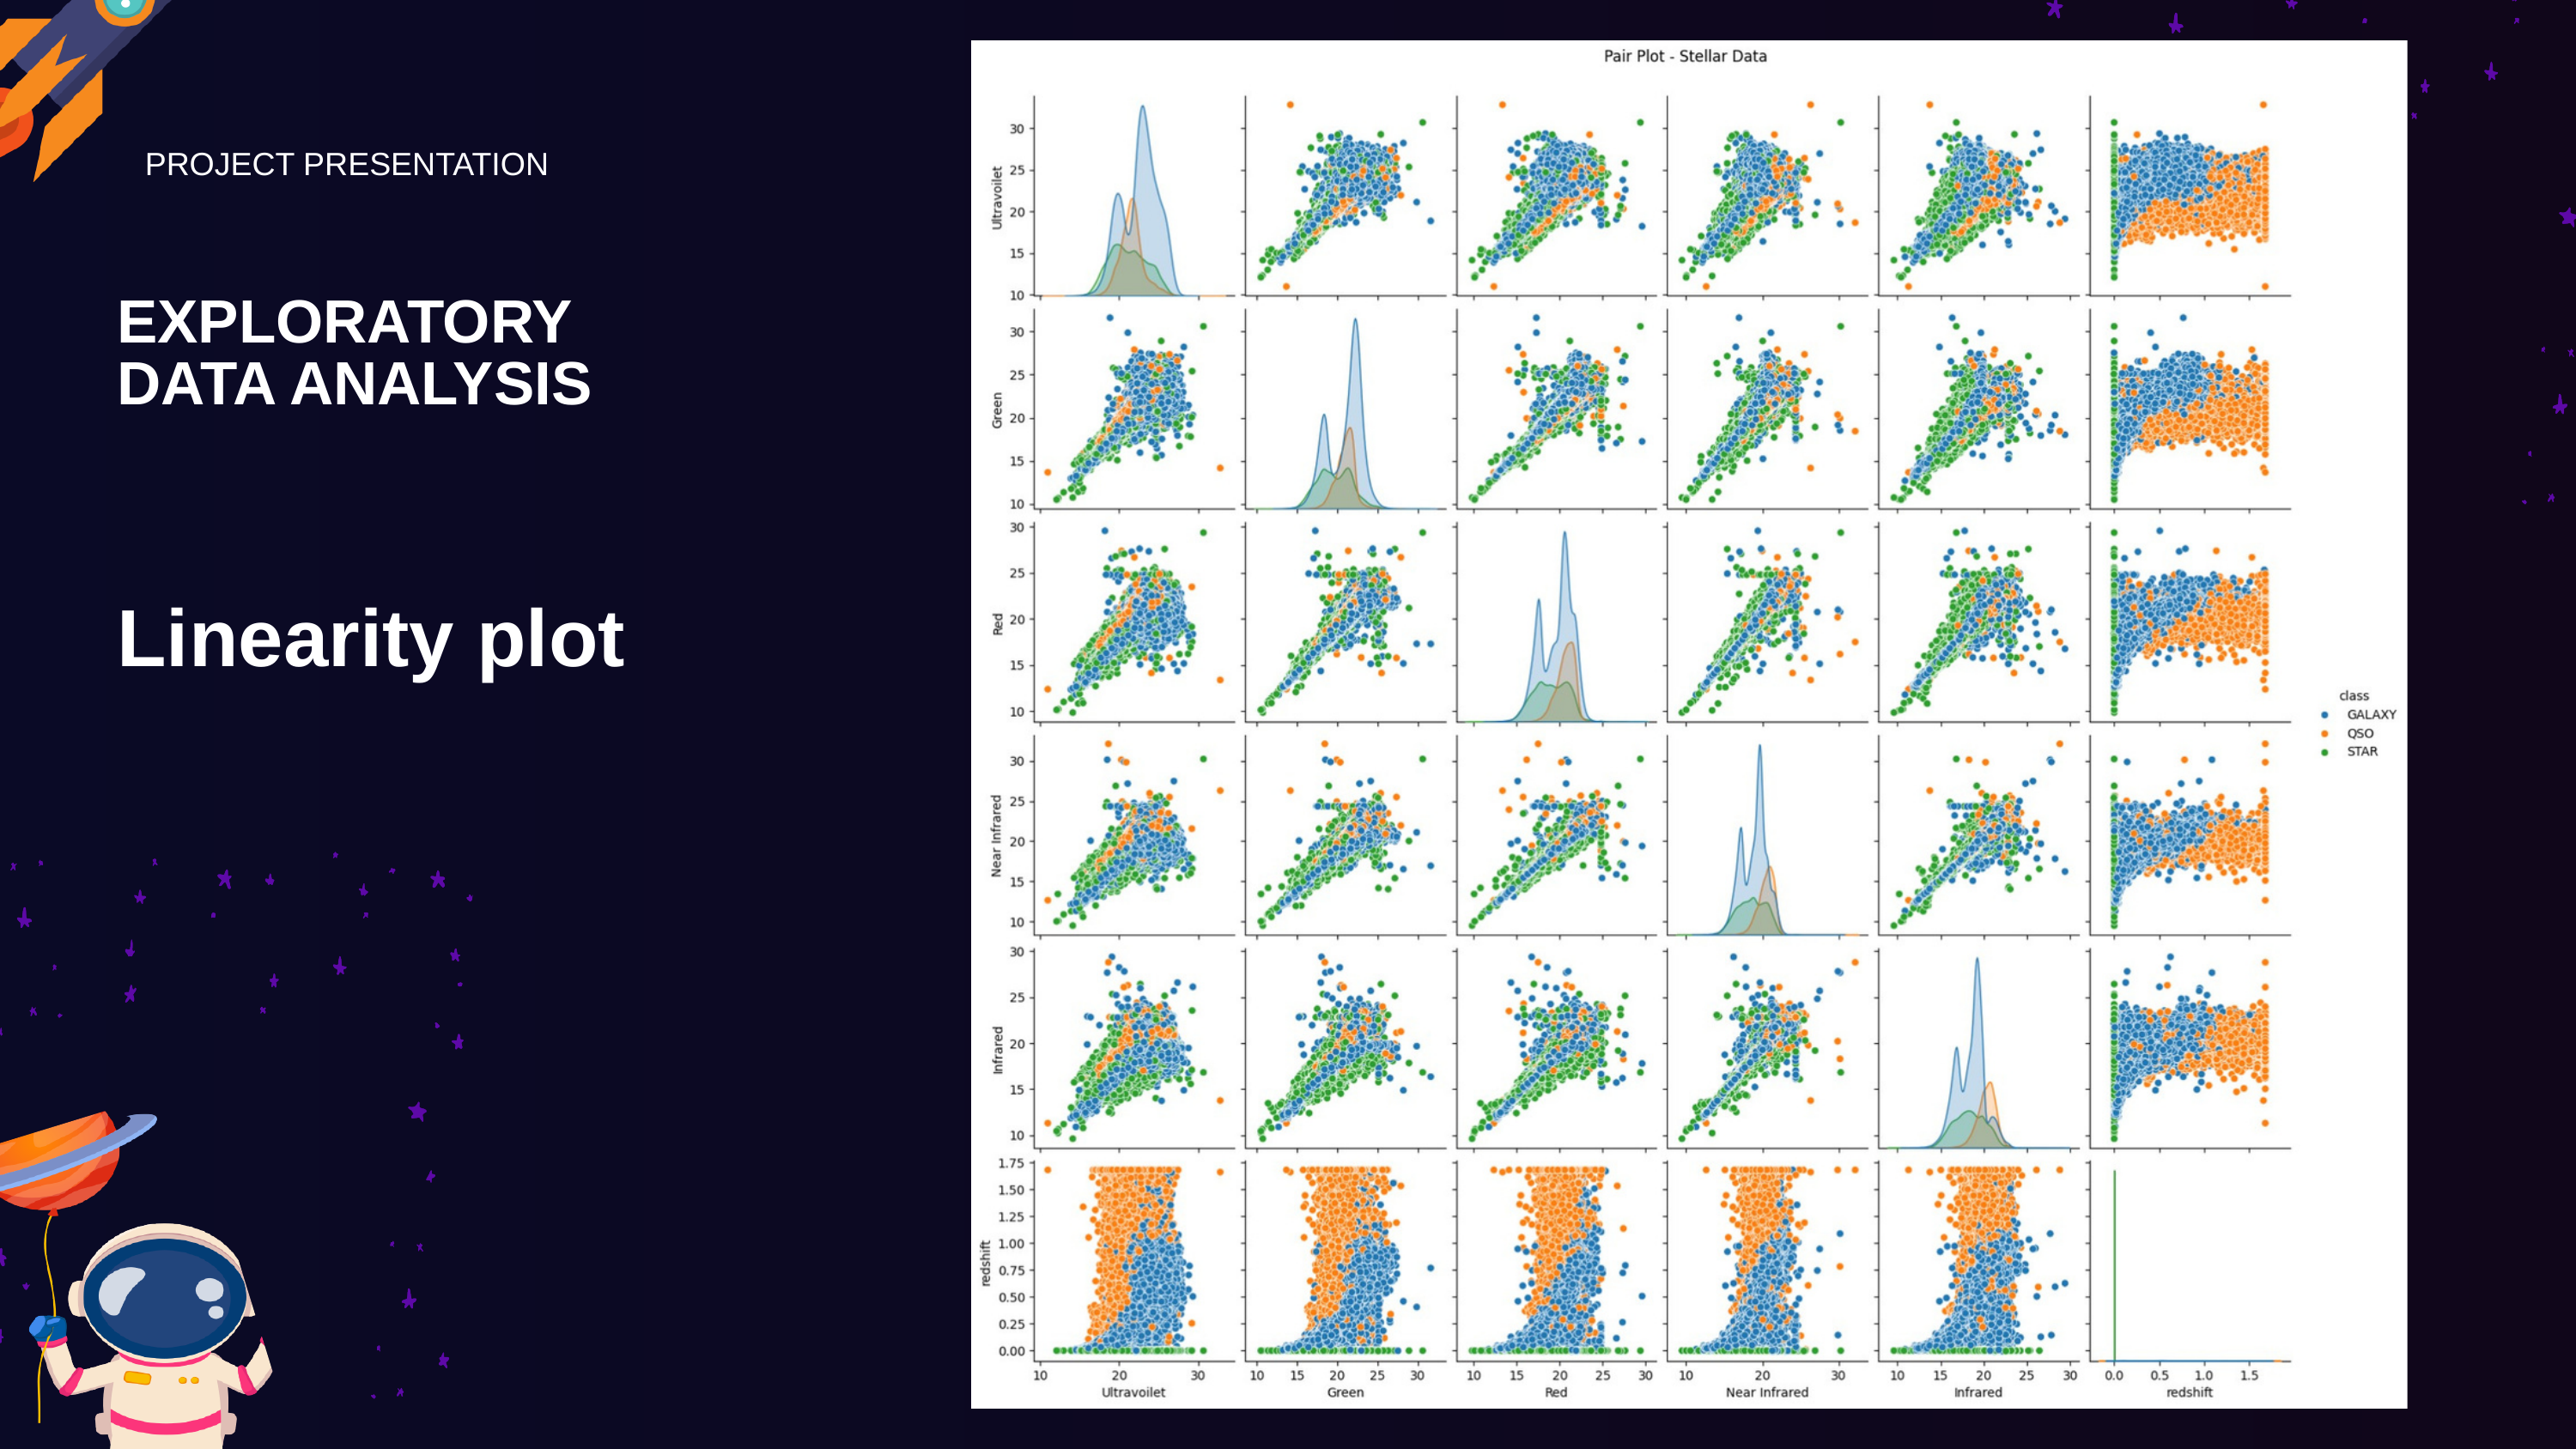

PROJECT PRESENTATION
EXPLORATORY DATA ANALYSIS
Linearity plot